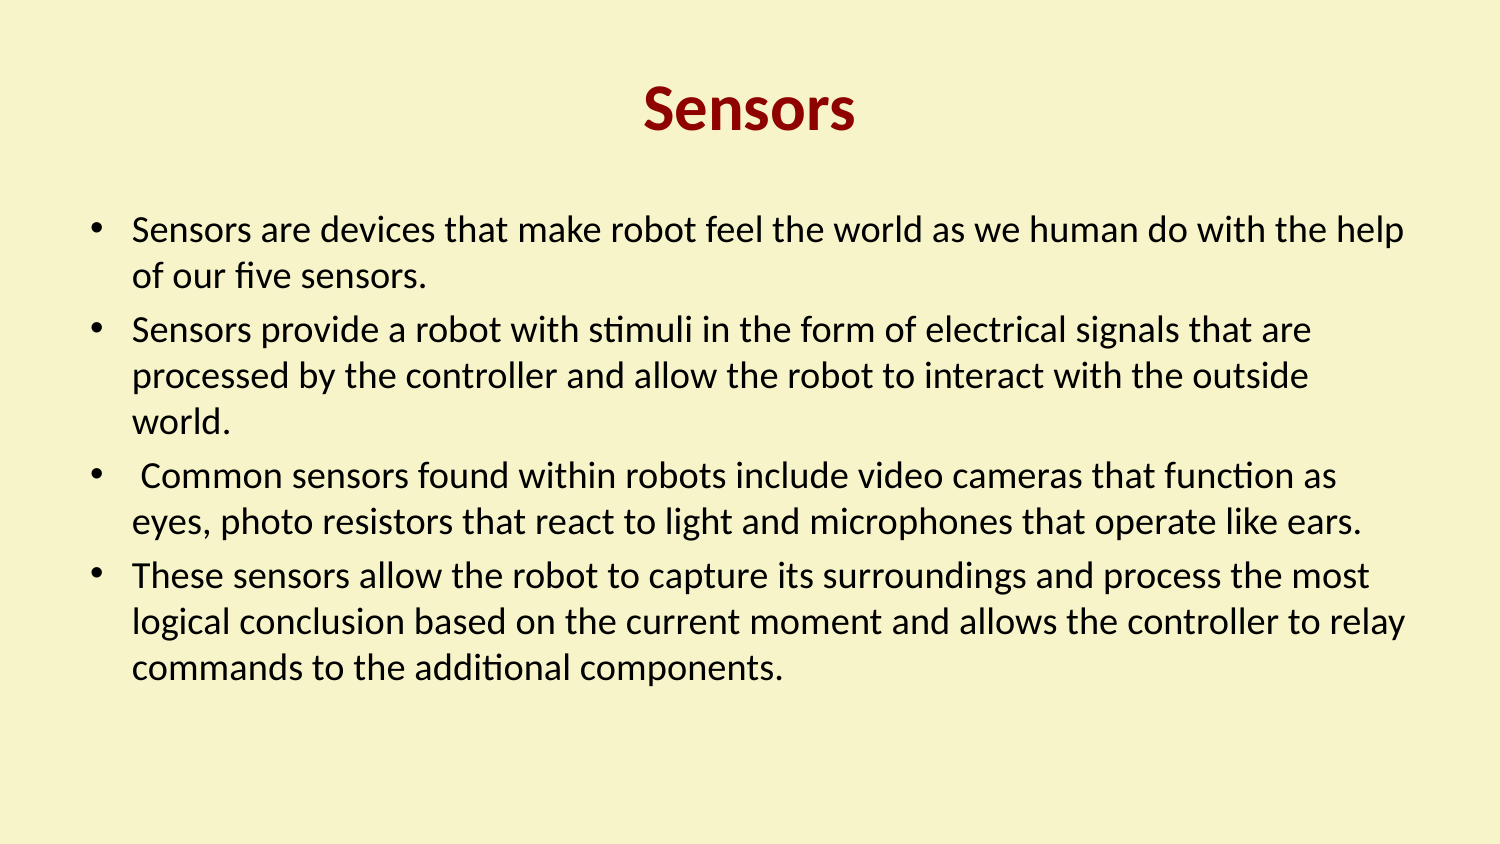

# Sensors
Sensors are devices that make robot feel the world as we human do with the help of our five sensors.
Sensors provide a robot with stimuli in the form of electrical signals that are processed by the controller and allow the robot to interact with the outside world.
 Common sensors found within robots include video cameras that function as eyes, photo resistors that react to light and microphones that operate like ears.
These sensors allow the robot to capture its surroundings and process the most logical conclusion based on the current moment and allows the controller to relay commands to the additional components.